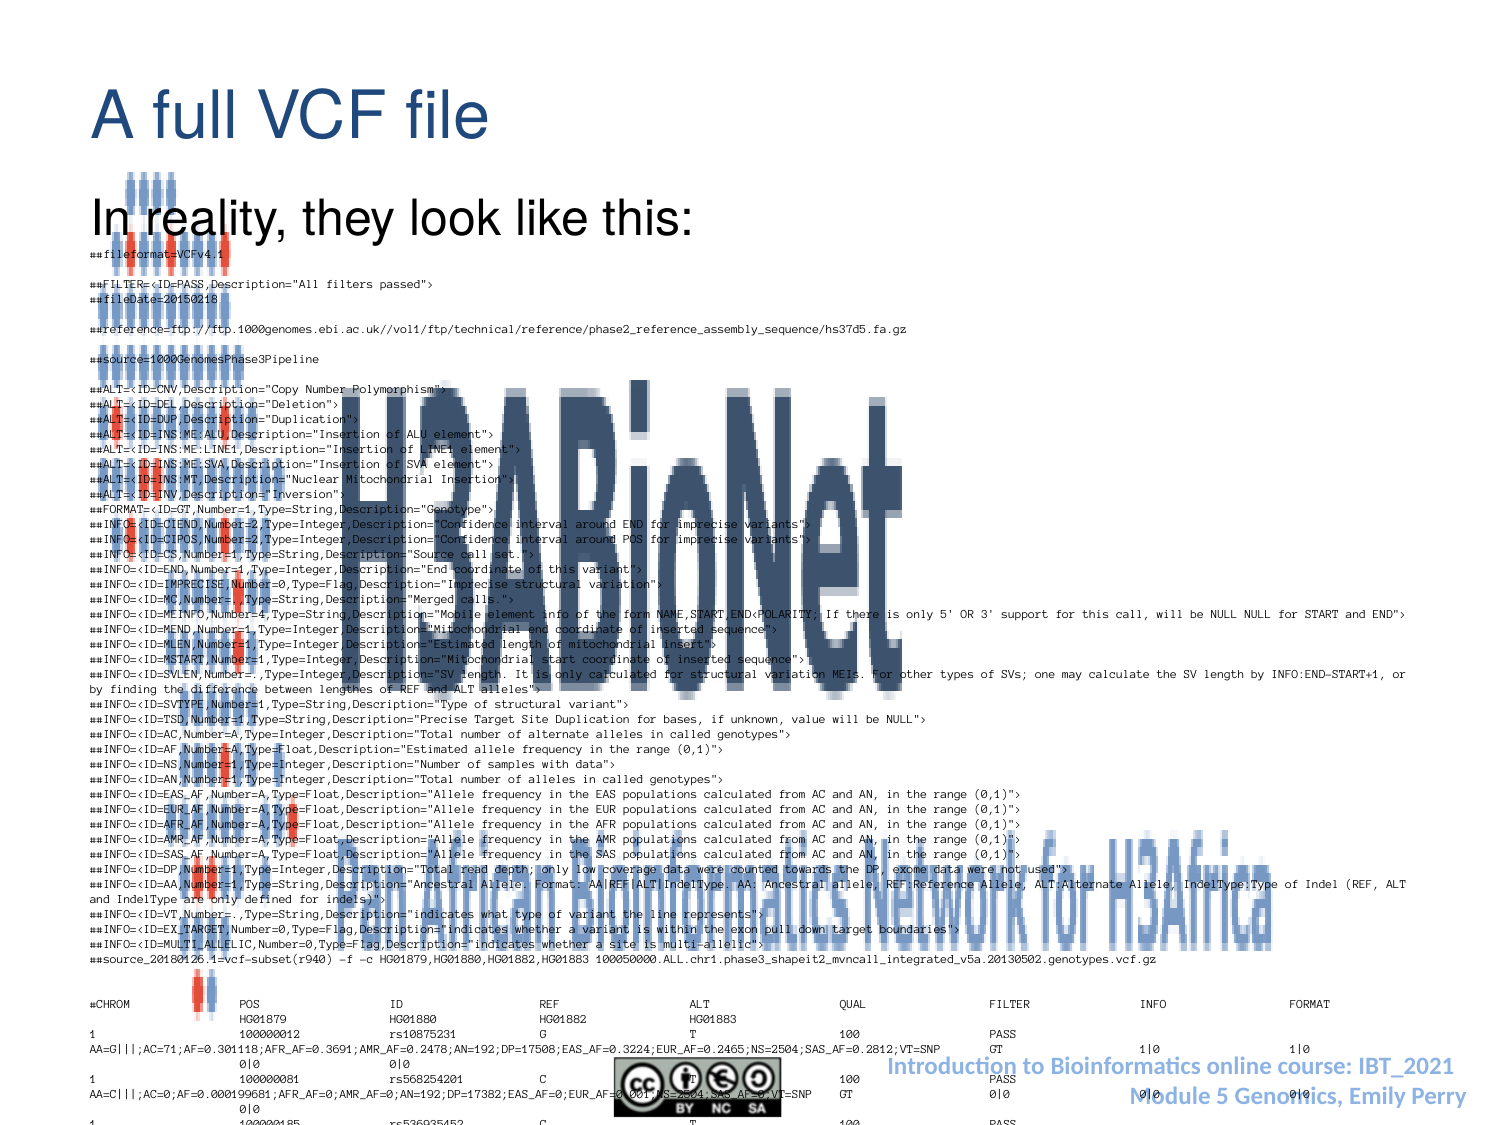

# A full VCF file
In reality, they look like this:
##fileformat=VCFv4.1
##FILTER=<ID=PASS,Description="All filters passed">
##fileDate=20150218
##reference=ftp://ftp.1000genomes.ebi.ac.uk//vol1/ftp/technical/reference/phase2_reference_assembly_sequence/hs37d5.fa.gz
##source=1000GenomesPhase3Pipeline
##ALT=<ID=CNV,Description="Copy Number Polymorphism">
##ALT=<ID=DEL,Description="Deletion">
##ALT=<ID=DUP,Description="Duplication">
##ALT=<ID=INS:ME:ALU,Description="Insertion of ALU element">
##ALT=<ID=INS:ME:LINE1,Description="Insertion of LINE1 element">
##ALT=<ID=INS:ME:SVA,Description="Insertion of SVA element">
##ALT=<ID=INS:MT,Description="Nuclear Mitochondrial Insertion">
##ALT=<ID=INV,Description="Inversion">
##FORMAT=<ID=GT,Number=1,Type=String,Description="Genotype">
##INFO=<ID=CIEND,Number=2,Type=Integer,Description="Confidence interval around END for imprecise variants">
##INFO=<ID=CIPOS,Number=2,Type=Integer,Description="Confidence interval around POS for imprecise variants">
##INFO=<ID=CS,Number=1,Type=String,Description="Source call set.">
##INFO=<ID=END,Number=1,Type=Integer,Description="End coordinate of this variant">
##INFO=<ID=IMPRECISE,Number=0,Type=Flag,Description="Imprecise structural variation">
##INFO=<ID=MC,Number=.,Type=String,Description="Merged calls.">
##INFO=<ID=MEINFO,Number=4,Type=String,Description="Mobile element info of the form NAME,START,END<POLARITY; If there is only 5' OR 3' support for this call, will be NULL NULL for START and END">
##INFO=<ID=MEND,Number=1,Type=Integer,Description="Mitochondrial end coordinate of inserted sequence">
##INFO=<ID=MLEN,Number=1,Type=Integer,Description="Estimated length of mitochondrial insert">
##INFO=<ID=MSTART,Number=1,Type=Integer,Description="Mitochondrial start coordinate of inserted sequence">
##INFO=<ID=SVLEN,Number=.,Type=Integer,Description="SV length. It is only calculated for structural variation MEIs. For other types of SVs; one may calculate the SV length by INFO:END-START+1, or by finding the difference between lengthes of REF and ALT alleles">
##INFO=<ID=SVTYPE,Number=1,Type=String,Description="Type of structural variant">
##INFO=<ID=TSD,Number=1,Type=String,Description="Precise Target Site Duplication for bases, if unknown, value will be NULL">
##INFO=<ID=AC,Number=A,Type=Integer,Description="Total number of alternate alleles in called genotypes">
##INFO=<ID=AF,Number=A,Type=Float,Description="Estimated allele frequency in the range (0,1)">
##INFO=<ID=NS,Number=1,Type=Integer,Description="Number of samples with data">
##INFO=<ID=AN,Number=1,Type=Integer,Description="Total number of alleles in called genotypes">
##INFO=<ID=EAS_AF,Number=A,Type=Float,Description="Allele frequency in the EAS populations calculated from AC and AN, in the range (0,1)">
##INFO=<ID=EUR_AF,Number=A,Type=Float,Description="Allele frequency in the EUR populations calculated from AC and AN, in the range (0,1)">
##INFO=<ID=AFR_AF,Number=A,Type=Float,Description="Allele frequency in the AFR populations calculated from AC and AN, in the range (0,1)">
##INFO=<ID=AMR_AF,Number=A,Type=Float,Description="Allele frequency in the AMR populations calculated from AC and AN, in the range (0,1)">
##INFO=<ID=SAS_AF,Number=A,Type=Float,Description="Allele frequency in the SAS populations calculated from AC and AN, in the range (0,1)">
##INFO=<ID=DP,Number=1,Type=Integer,Description="Total read depth; only low coverage data were counted towards the DP, exome data were not used">
##INFO=<ID=AA,Number=1,Type=String,Description="Ancestral Allele. Format: AA|REF|ALT|IndelType. AA: Ancestral allele, REF:Reference Allele, ALT:Alternate Allele, IndelType:Type of Indel (REF, ALT and IndelType are only defined for indels)">
##INFO=<ID=VT,Number=.,Type=String,Description="indicates what type of variant the line represents">
##INFO=<ID=EX_TARGET,Number=0,Type=Flag,Description="indicates whether a variant is within the exon pull down target boundaries">
##INFO=<ID=MULTI_ALLELIC,Number=0,Type=Flag,Description="indicates whether a site is multi-allelic">
##source_20180126.1=vcf-subset(r940) -f -c HG01879,HG01880,HG01882,HG01883 100050000.ALL.chr1.phase3_shapeit2_mvncall_integrated_v5a.20130502.genotypes.vcf.gz
#CHROM	POS	ID	REF	ALT	QUAL	FILTER	INFO	FORMAT	HG01879	HG01880	HG01882	HG01883
1	100000012	rs10875231	G	T	100	PASS	AA=G|||;AC=71;AF=0.301118;AFR_AF=0.3691;AMR_AF=0.2478;AN=192;DP=17508;EAS_AF=0.3224;EUR_AF=0.2465;NS=2504;SAS_AF=0.2812;VT=SNP	GT	1|0	1|0	0|0	0|0
1	100000081	rs568254201	C	T	100	PASS	AA=C|||;AC=0;AF=0.000199681;AFR_AF=0;AMR_AF=0;AN=192;DP=17382;EAS_AF=0;EUR_AF=0.001;NS=2504;SAS_AF=0;VT=SNP	GT	0|0	0|0	0|0	0|0
1	100000185	rs536935452	C	T	100	PASS	AA=C|||;AC=0;AF=0.000399361;AFR_AF=0;AMR_AF=0;AN=192;DP=18865;EAS_AF=0;EUR_AF=0;NS=2504;SAS_AF=0.002;VT=SNP	GT	0|0	0|0	0|0	0|0
1	100000268	rs550897497	G	T	100	PASS	AA=G|||;AC=0;AF=0.000399361;AFR_AF=0.0015;AMR_AF=0;AN=192;DP=19048;EAS_AF=0;EUR_AF=0;NS=2504;SAS_AF=0;VT=SNP	GT	0|0	0|0	0|0	0|0
1	100000320	rs570330528	A	G	100	PASS	AA=A|||;AC=0;AF=0.000199681;AFR_AF=0;AMR_AF=0;AN=192;DP=18631;EAS_AF=0.001;EUR_AF=0;NS=2504;SAS_AF=0;VT=SNP	GT	0|0	0|0	0|0	0|0
1	100000421	rs190422219	G	T	100	PASS	AA=G|||;AC=0;AF=0.000199681;AFR_AF=0.0008;AMR_AF=0;AN=192;DP=18877;EAS_AF=0;EUR_AF=0;NS=2504;SAS_AF=0;VT=SNP	GT	0|0	0|0	0|0	0|0
1	100000507	rs147509398	C	A	100	PASS	AA=C|||;AC=0;AF=0.000998403;AFR_AF=0.0038;AMR_AF=0;AN=192;DP=20071;EAS_AF=0;EUR_AF=0;NS=2504;SAS_AF=0;VT=SNP	GT	0|0	0|0	0|0	0|0
1	100000625	rs572557926	C	T	100	PASS	AA=C|||;AC=0;AF=0.000199681;AFR_AF=0.0008;AMR_AF=0;AN=192;DP=21457;EAS_AF=0;EUR_AF=0;NS=2504;SAS_AF=0;VT=SNP	GT	0|0	0|0	0|0	0|0
1	100000659	rs535185704	A	G	100	PASS	AA=A|||;AC=0;AF=0.000199681;AFR_AF=0.0008;AMR_AF=0;AN=192;DP=20946;EAS_AF=0;EUR_AF=0;NS=2504;SAS_AF=0;VT=SNP	GT	0|0	0|0	0|0	0|0
1	100000675	rs554857373	A	G	100	PASS	AA=A|||;AC=0;AF=0.000199681;AFR_AF=0;AMR_AF=0;AN=192;DP=20896;EAS_AF=0;EUR_AF=0.001;NS=2504;SAS_AF=0;VT=SNP	GT	0|0	0|0	0|0	0|0